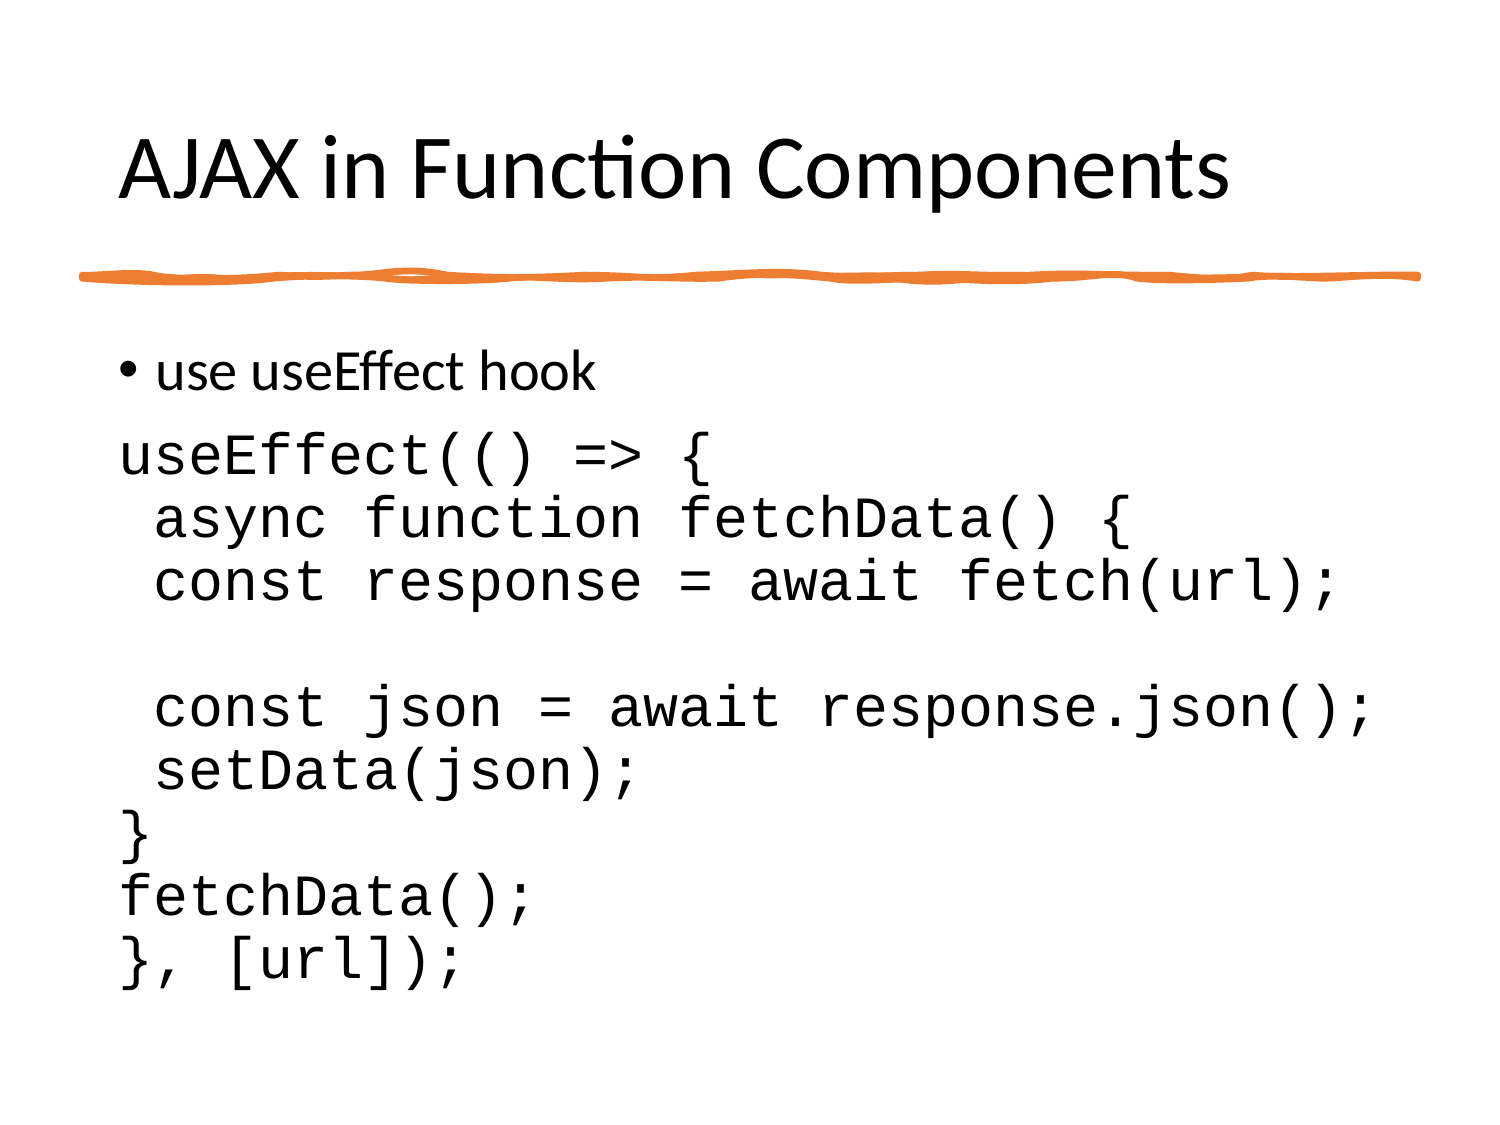

# AJAX in Function Components
use useEffect hook
useEffect(() => {
 async function fetchData() {
 const response = await fetch(url);
 const json = await response.json();
 setData(json);
}
fetchData();
}, [url]);